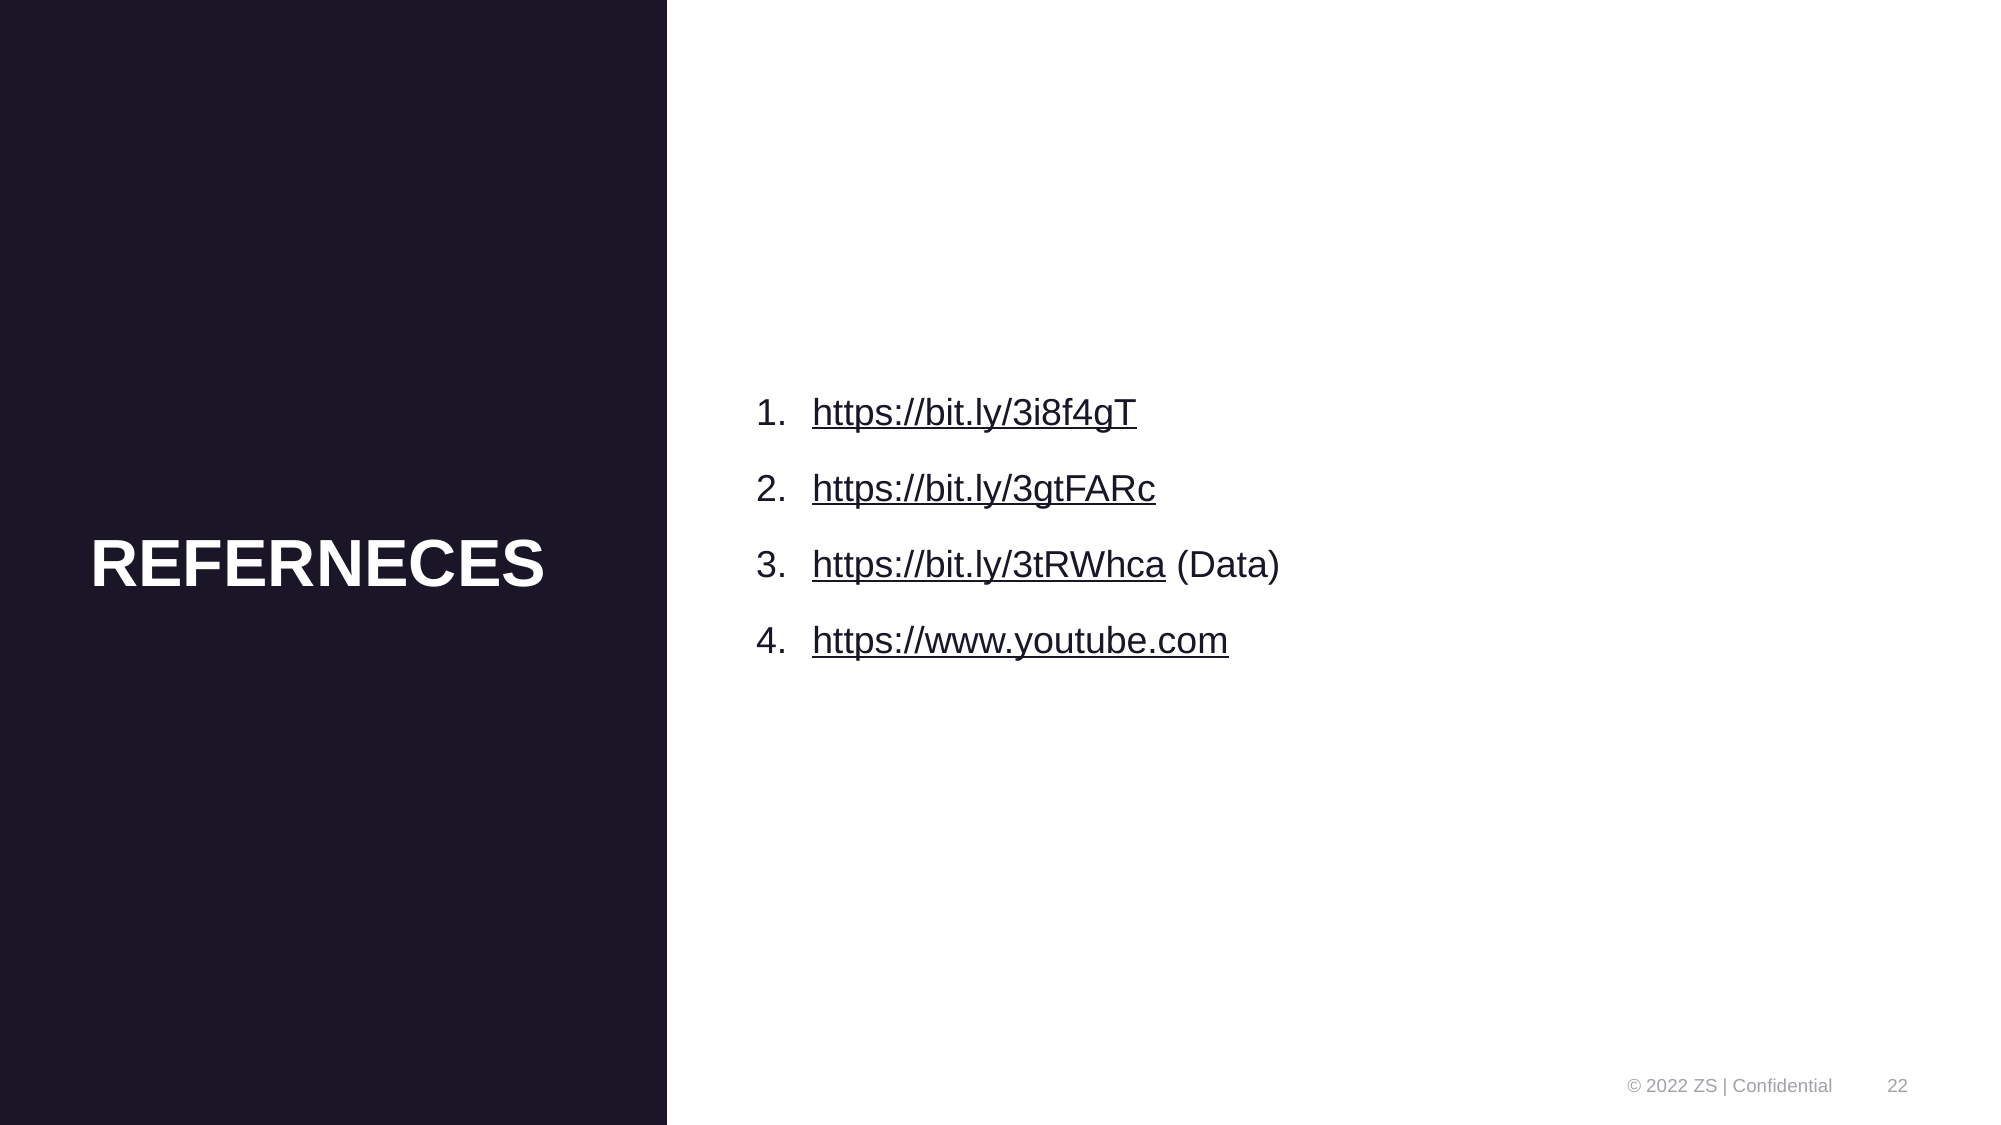

# REFERNECES
https://bit.ly/3i8f4gT
https://bit.ly/3gtFARc
https://bit.ly/3tRWhca (Data)
https://www.youtube.com